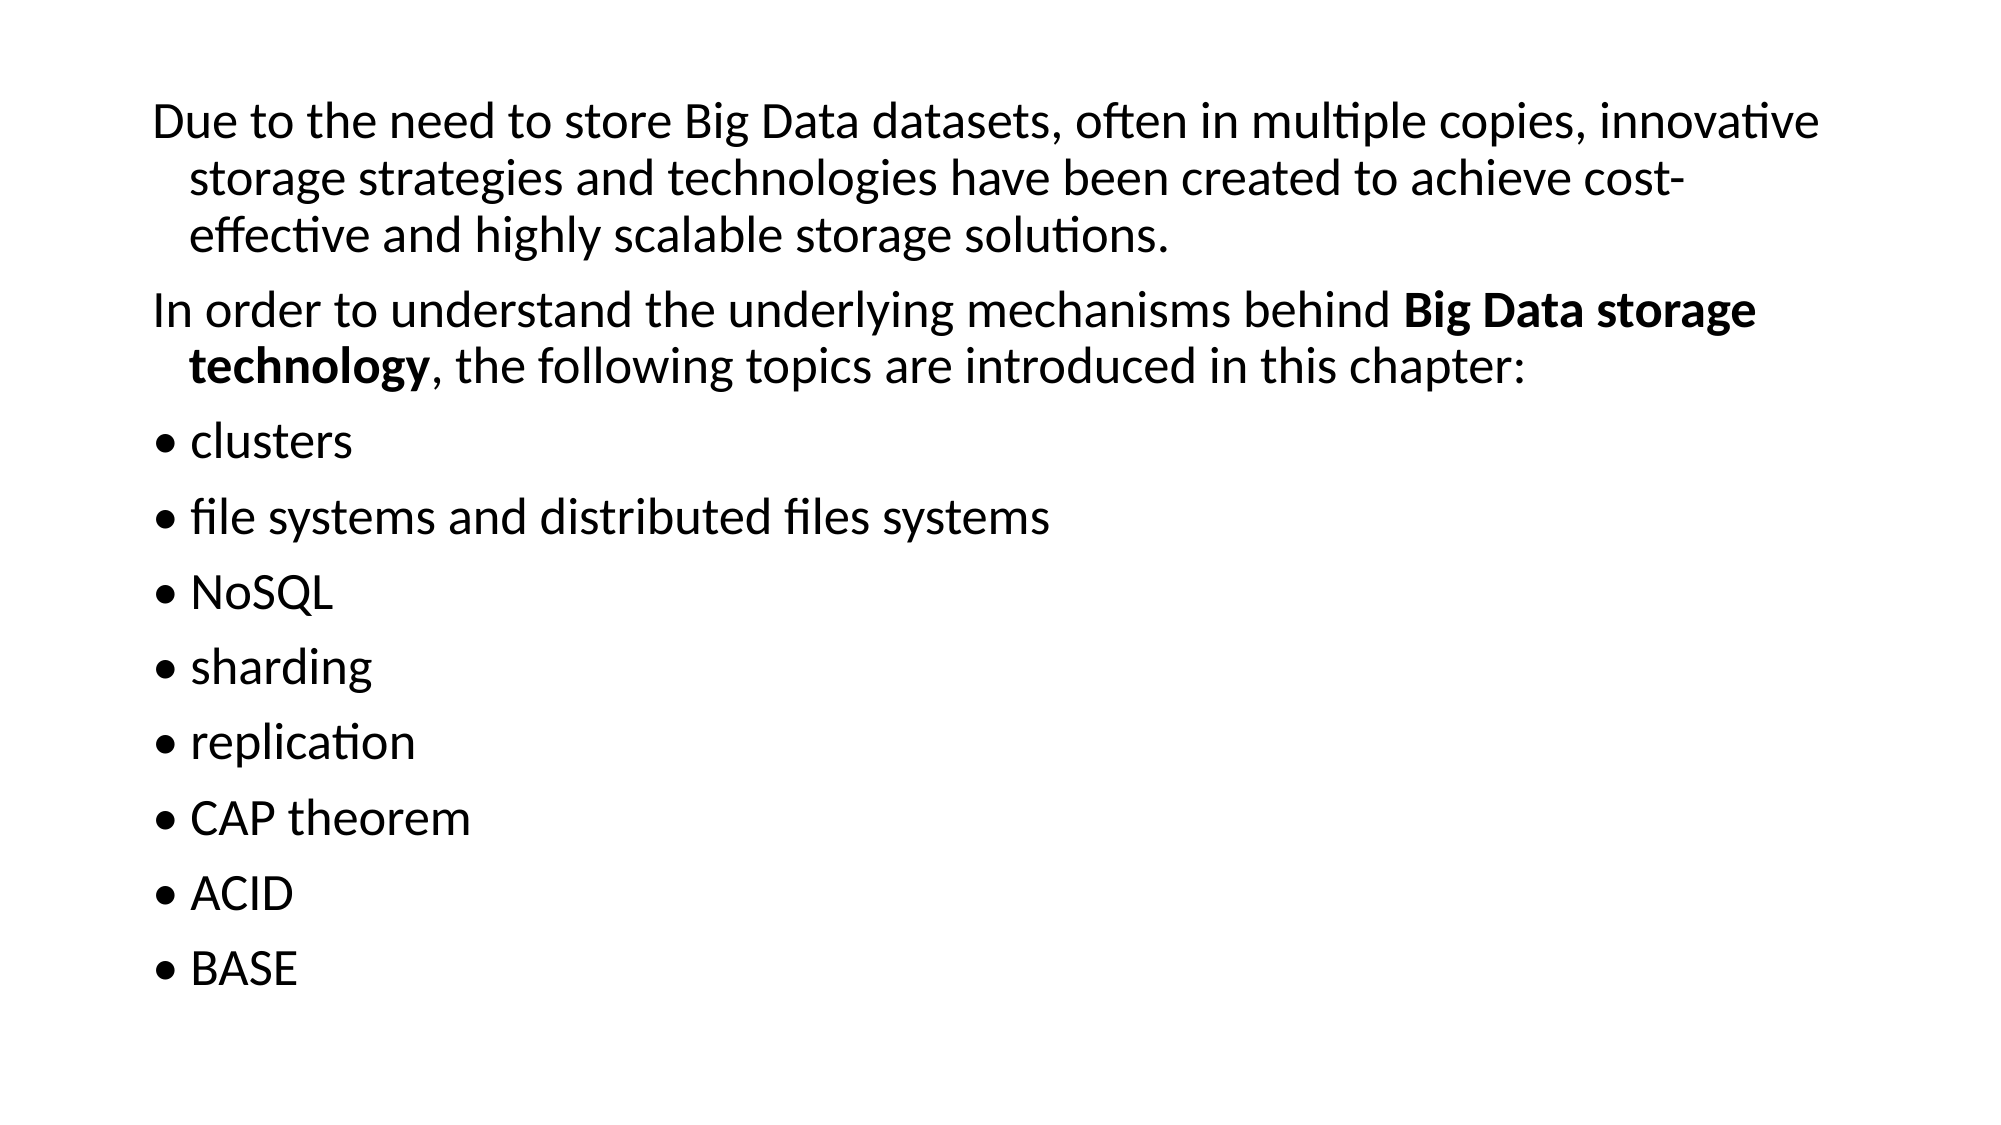

Due to the need to store Big Data datasets, often in multiple copies, innovative storage strategies and technologies have been created to achieve cost-effective and highly scalable storage solutions.
In order to understand the underlying mechanisms behind Big Data storage technology, the following topics are introduced in this chapter:
• clusters
• file systems and distributed files systems
• NoSQL
• sharding
• replication
• CAP theorem
• ACID
• BASE